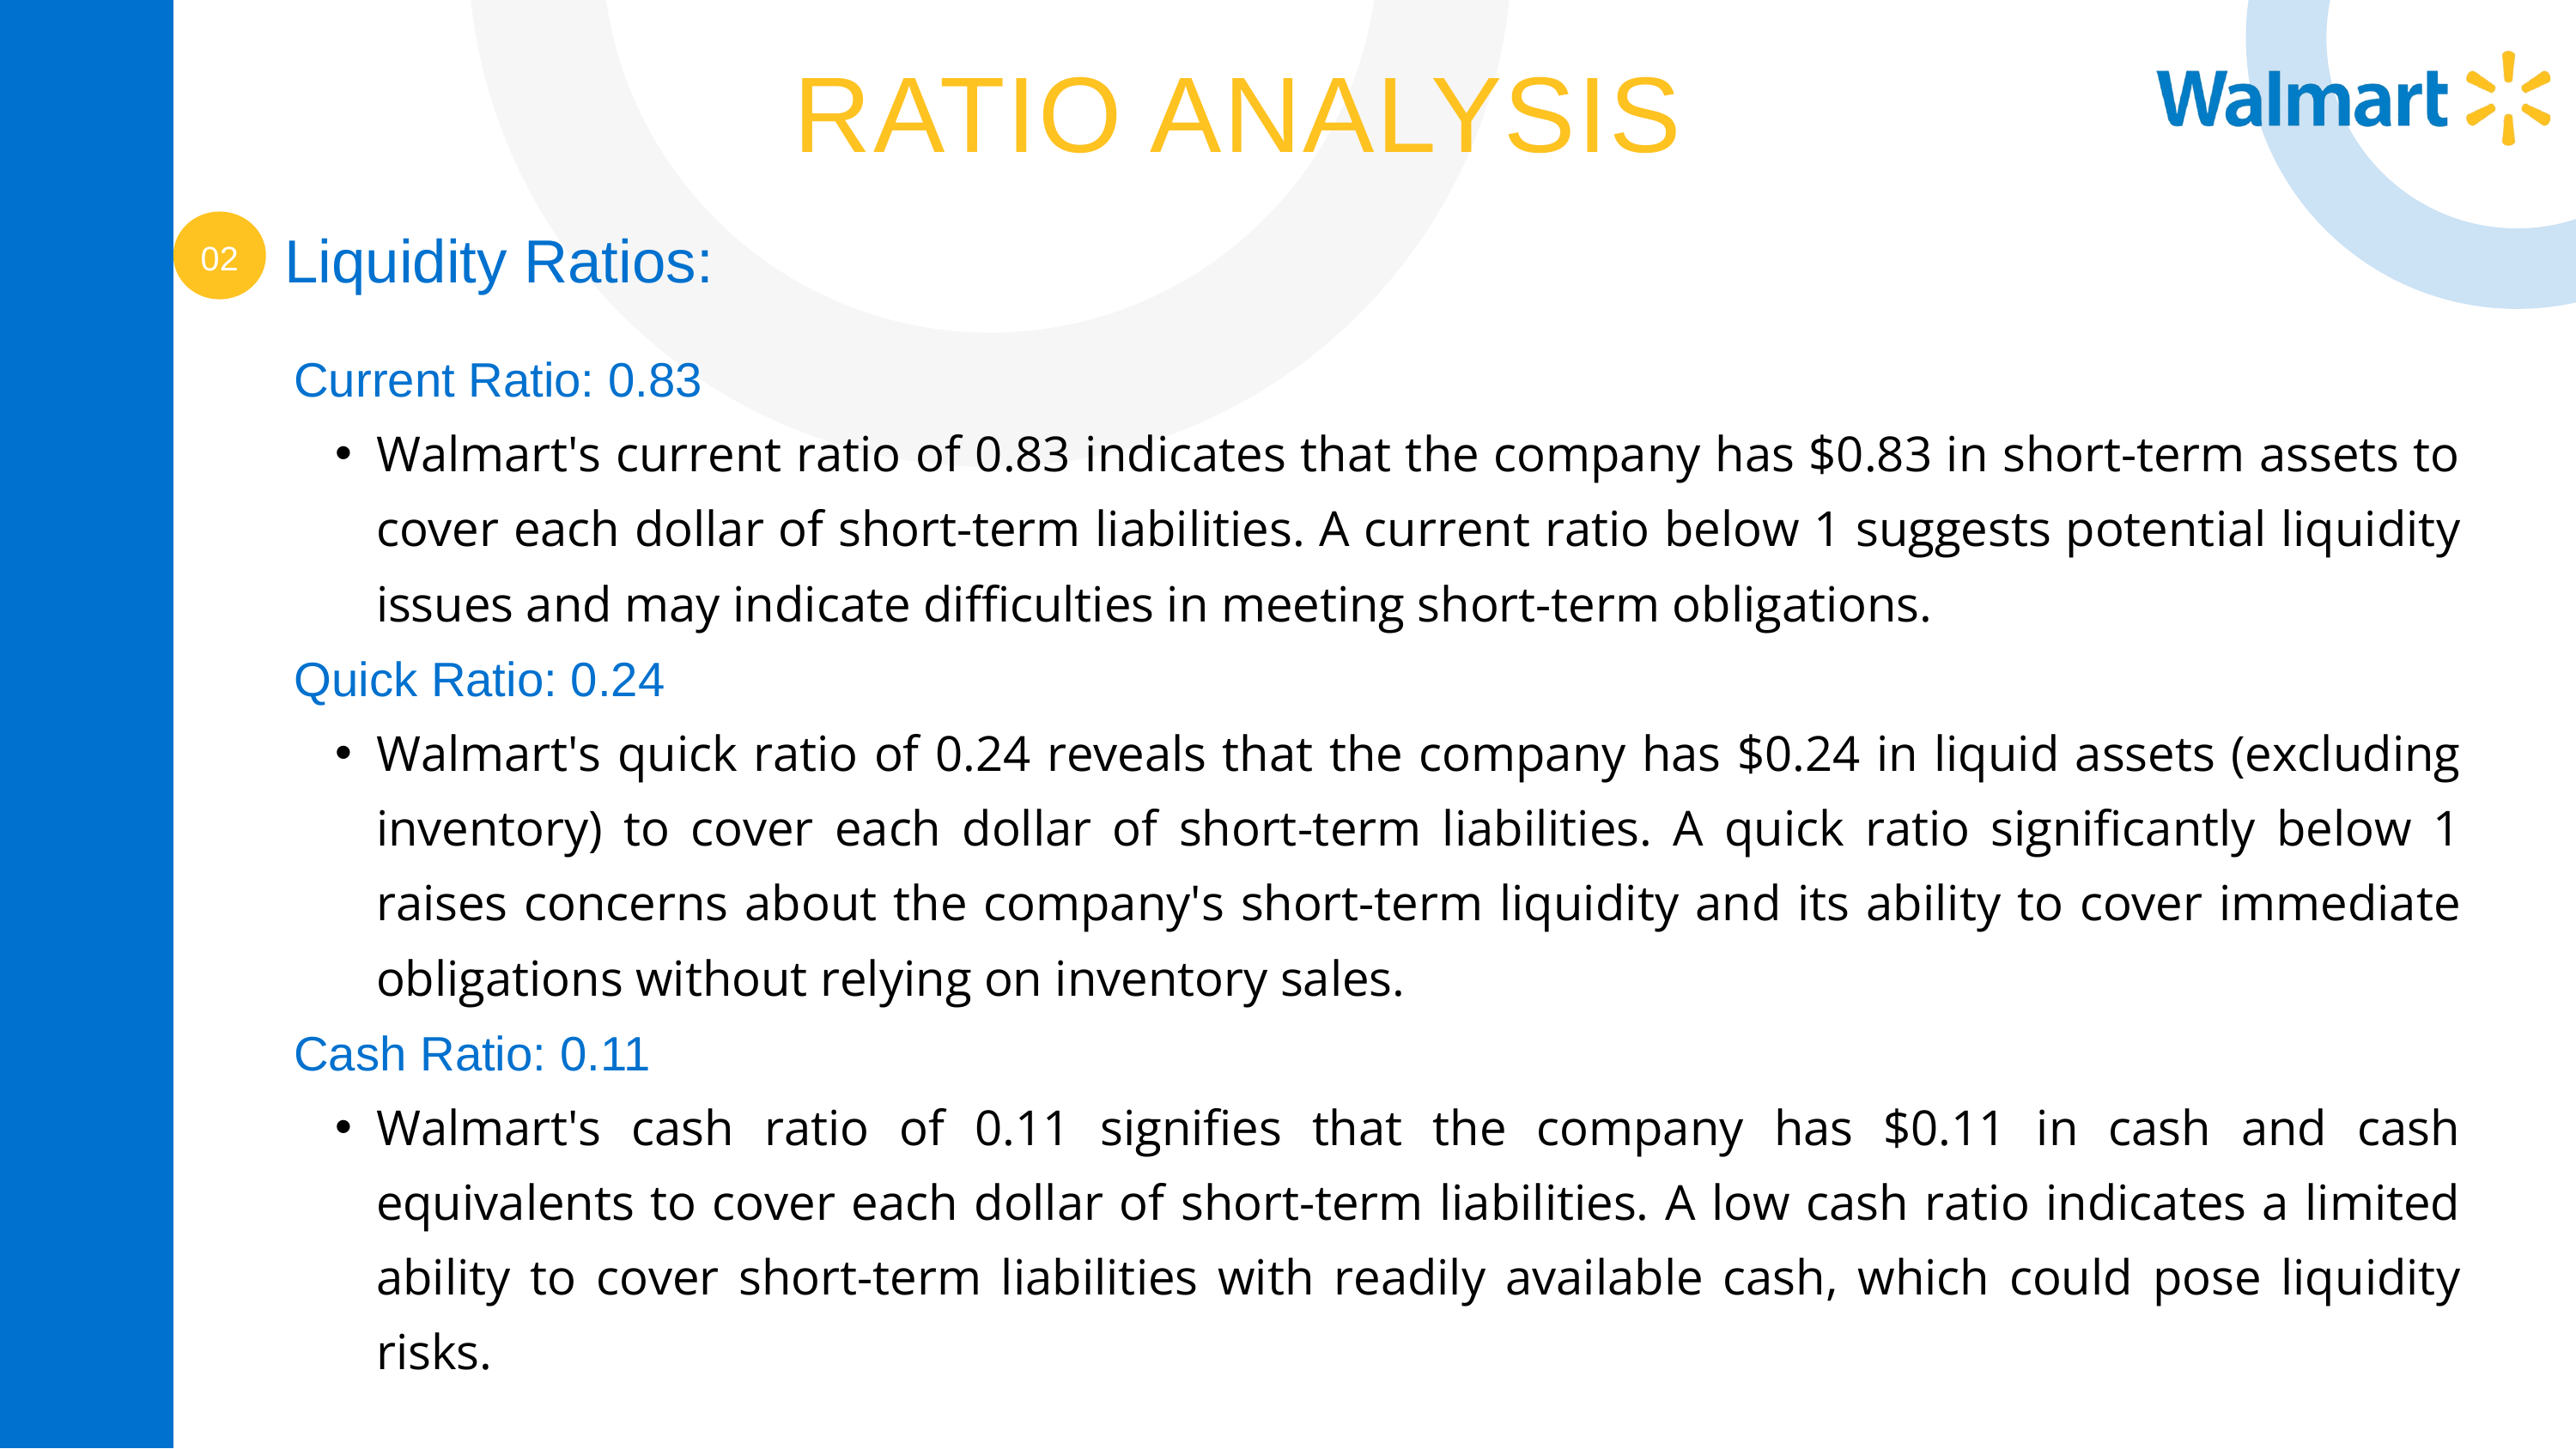

RATIO ANALYSIS
Liquidity Ratios:

02
Current Ratio: 0.83
Walmart's current ratio of 0.83 indicates that the company has $0.83 in short-term assets to cover each dollar of short-term liabilities. A current ratio below 1 suggests potential liquidity issues and may indicate difficulties in meeting short-term obligations.
Quick Ratio: 0.24
Walmart's quick ratio of 0.24 reveals that the company has $0.24 in liquid assets (excluding inventory) to cover each dollar of short-term liabilities. A quick ratio significantly below 1 raises concerns about the company's short-term liquidity and its ability to cover immediate obligations without relying on inventory sales.
Cash Ratio: 0.11
Walmart's cash ratio of 0.11 signifies that the company has $0.11 in cash and cash equivalents to cover each dollar of short-term liabilities. A low cash ratio indicates a limited ability to cover short-term liabilities with readily available cash, which could pose liquidity risks.
STATISTIC